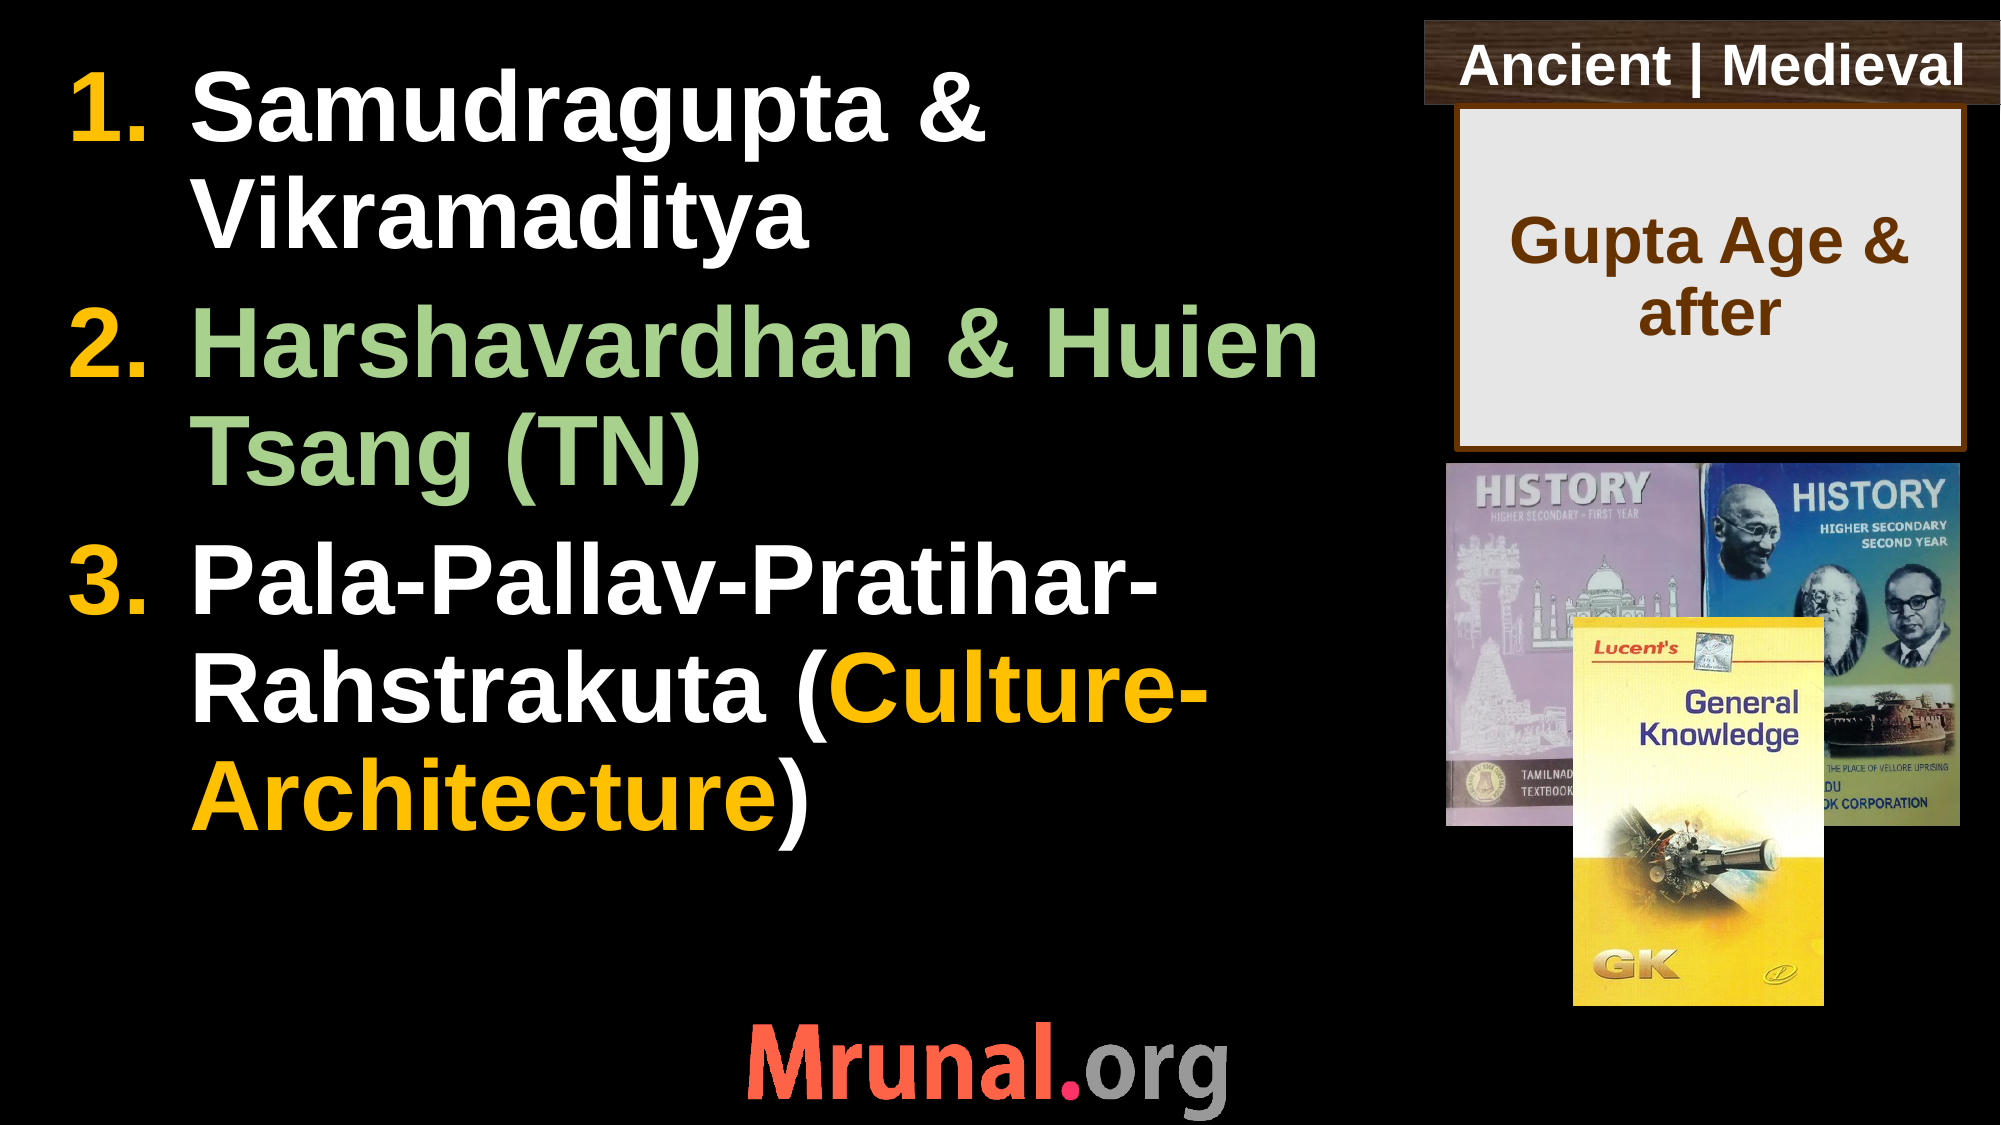

Samudragupta & Vikramaditya
Harshavardhan & Huien Tsang (TN)
Pala-Pallav-Pratihar-Rahstrakuta (Culture-Architecture)
# Gupta Age & after